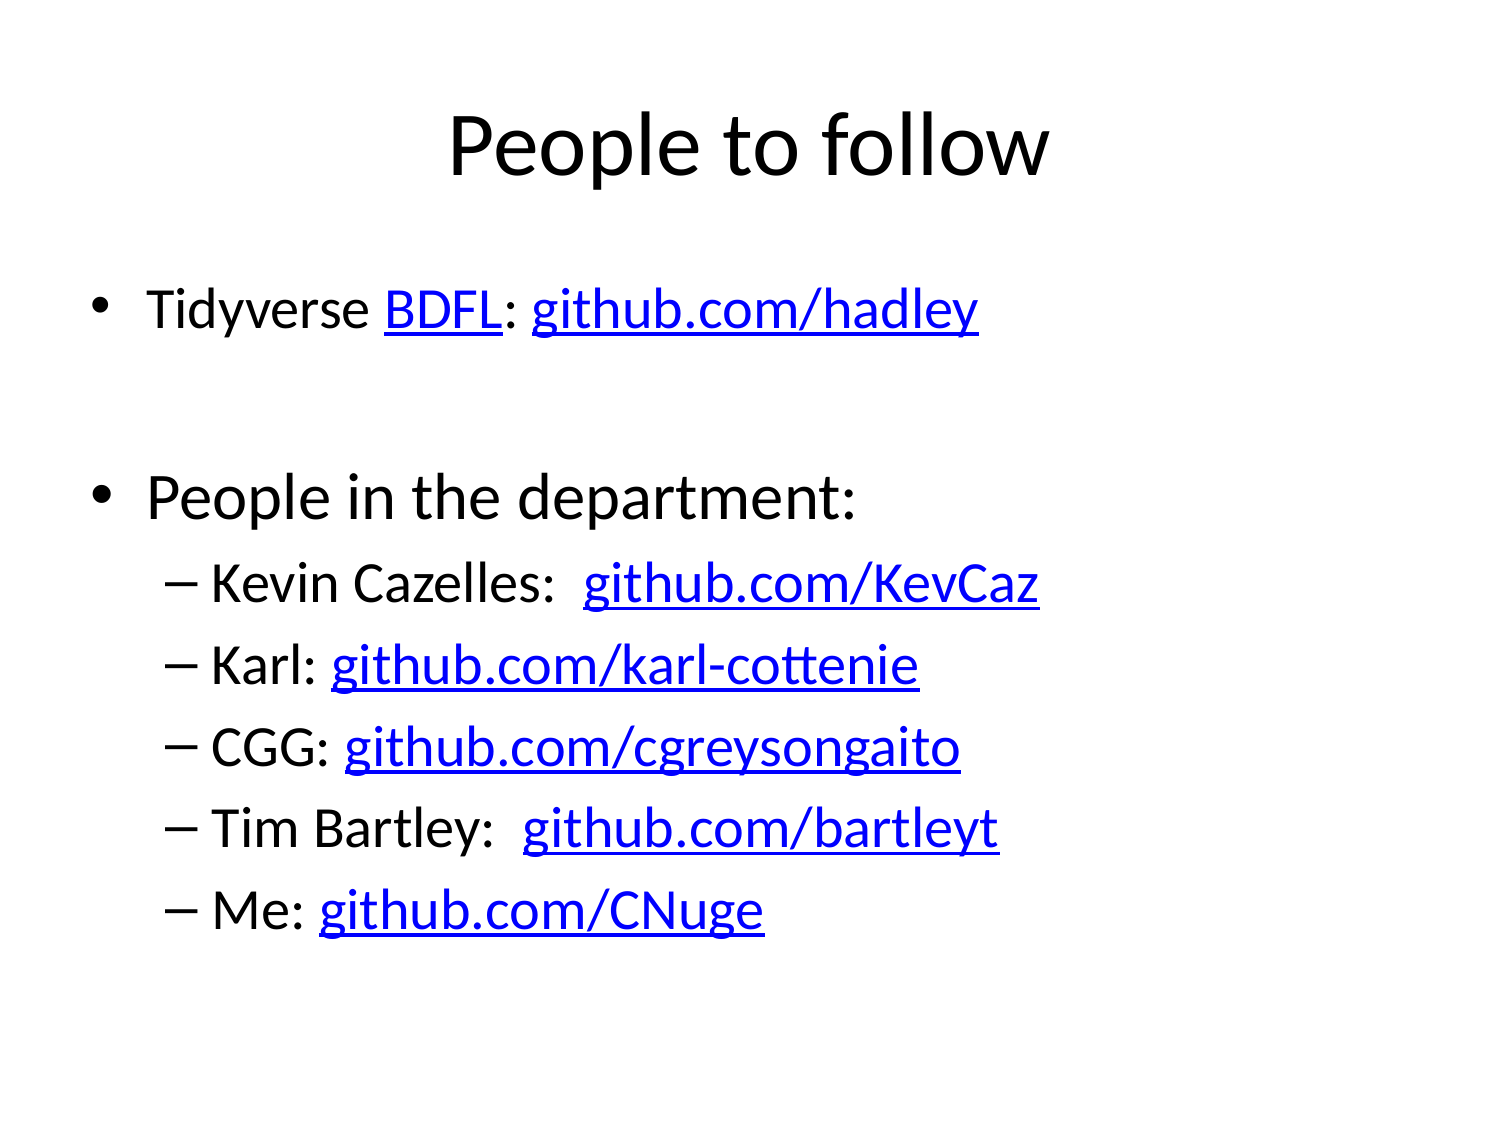

# People to follow
Tidyverse BDFL: github.com/hadley

People in the department:
Kevin Cazelles:  github.com/KevCaz
Karl: github.com/karl-cottenie
CGG: github.com/cgreysongaito
Tim Bartley:  github.com/bartleyt
Me: github.com/CNuge